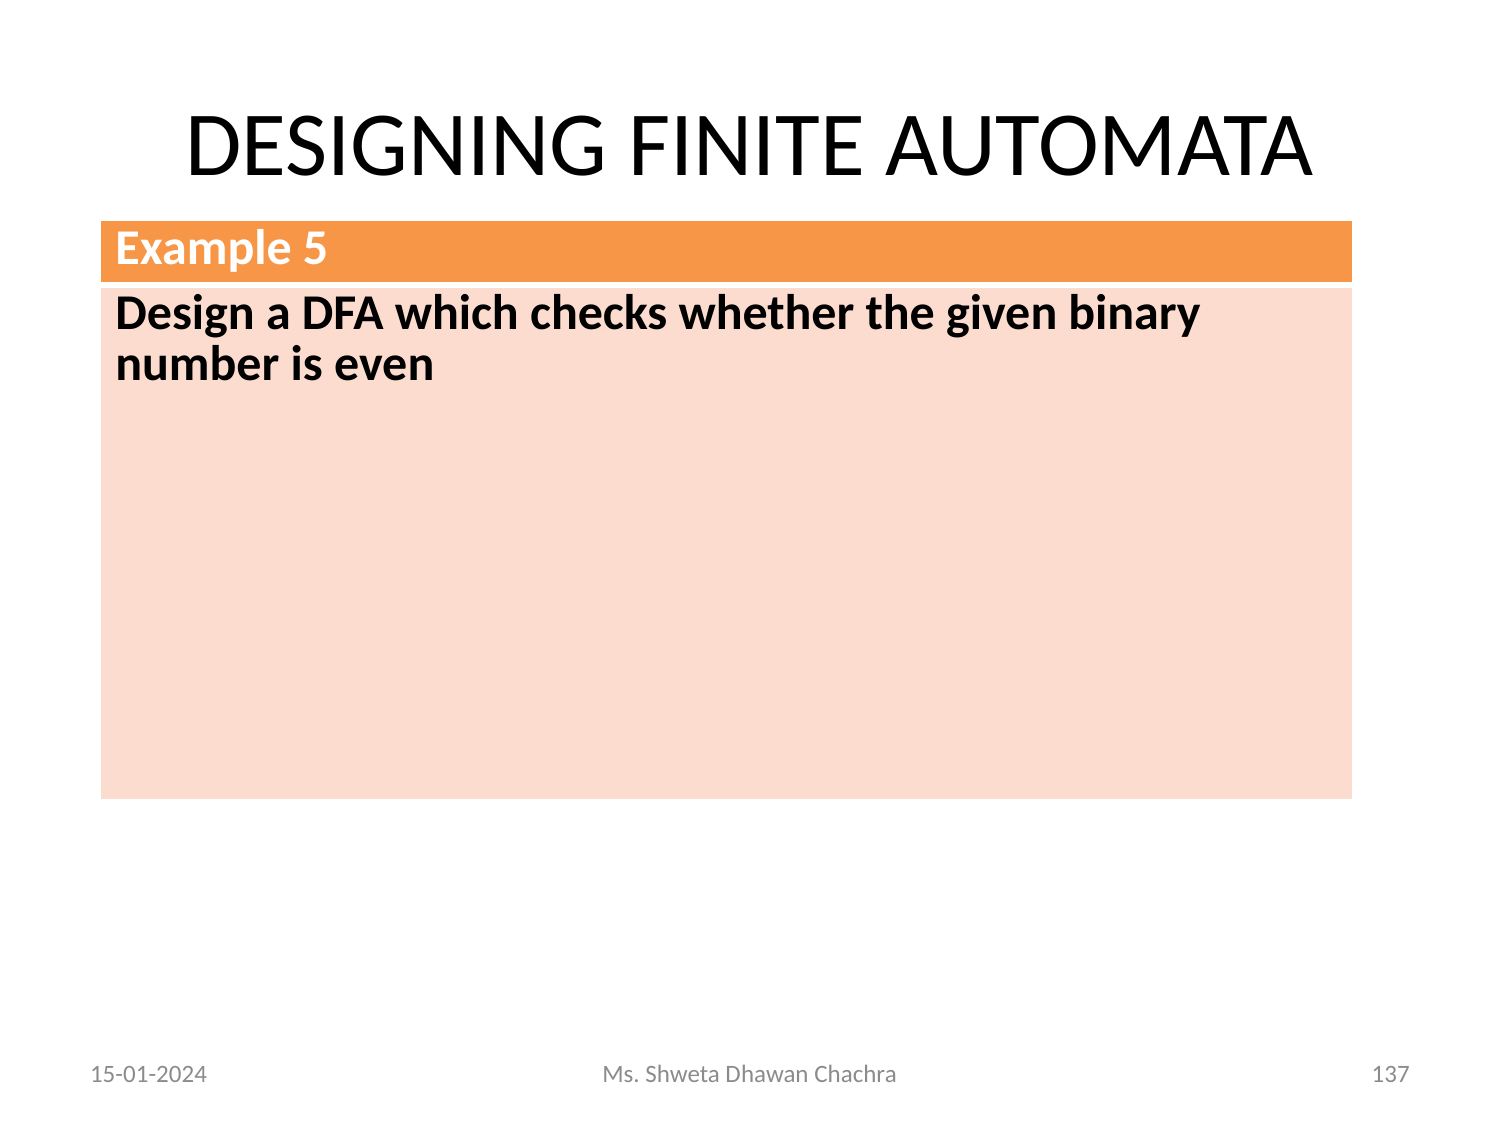

# DESIGNING FINITE AUTOMATA
| Example 5 |
| --- |
| Design a DFA which checks whether the given binary number is even |
15-01-2024
Ms. Shweta Dhawan Chachra
137